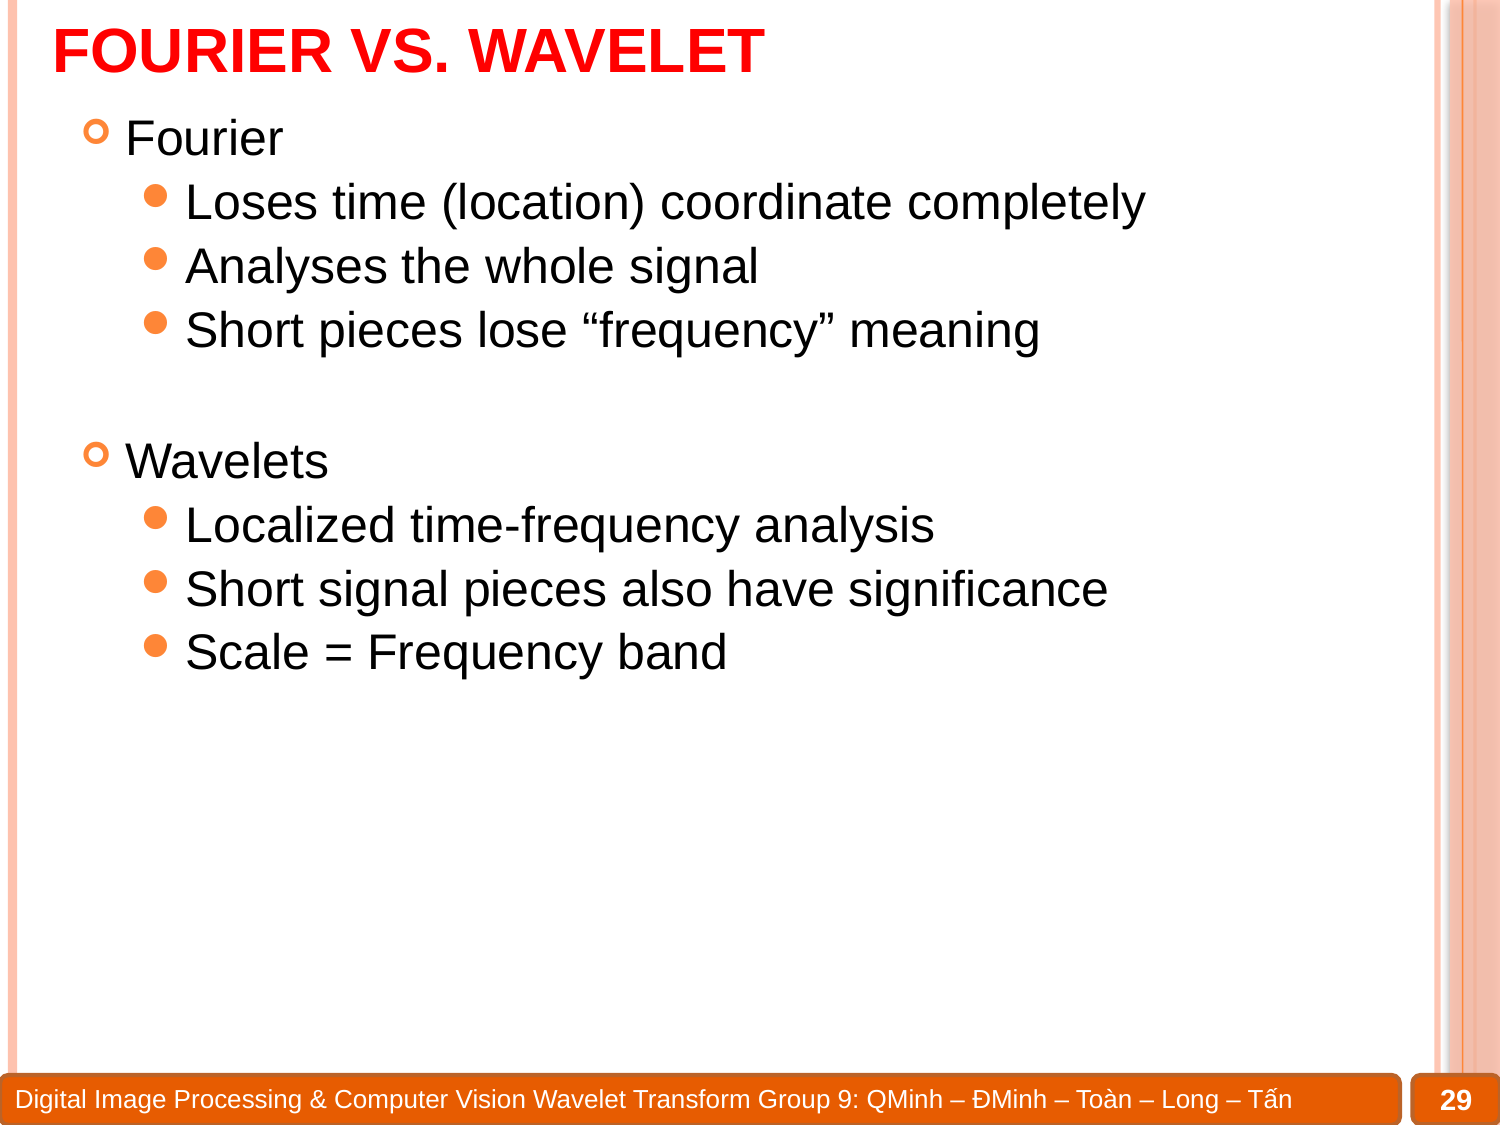

# Fourier vs. Wavelet
Fourier
Loses time (location) coordinate completely
Analyses the whole signal
Short pieces lose “frequency” meaning

Wavelets
Localized time-frequency analysis
Short signal pieces also have significance
Scale = Frequency band
29